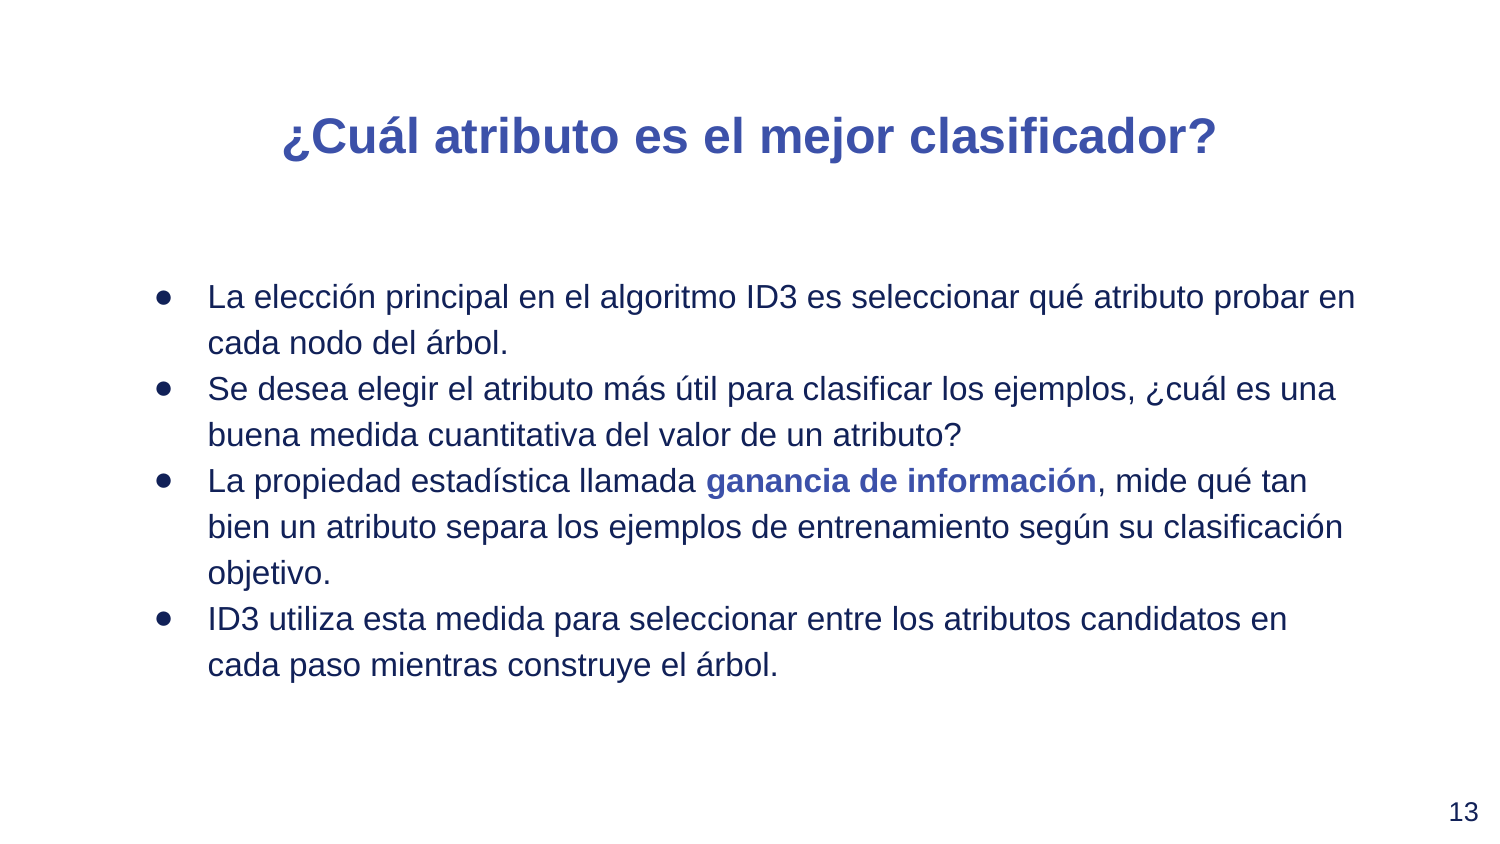

¿Cuál atributo es el mejor clasificador?
La elección principal en el algoritmo ID3 es seleccionar qué atributo probar en cada nodo del árbol.
Se desea elegir el atributo más útil para clasificar los ejemplos, ¿cuál es una buena medida cuantitativa del valor de un atributo?
La propiedad estadística llamada ganancia de información, mide qué tan bien un atributo separa los ejemplos de entrenamiento según su clasificación objetivo.
ID3 utiliza esta medida para seleccionar entre los atributos candidatos en cada paso mientras construye el árbol.
13